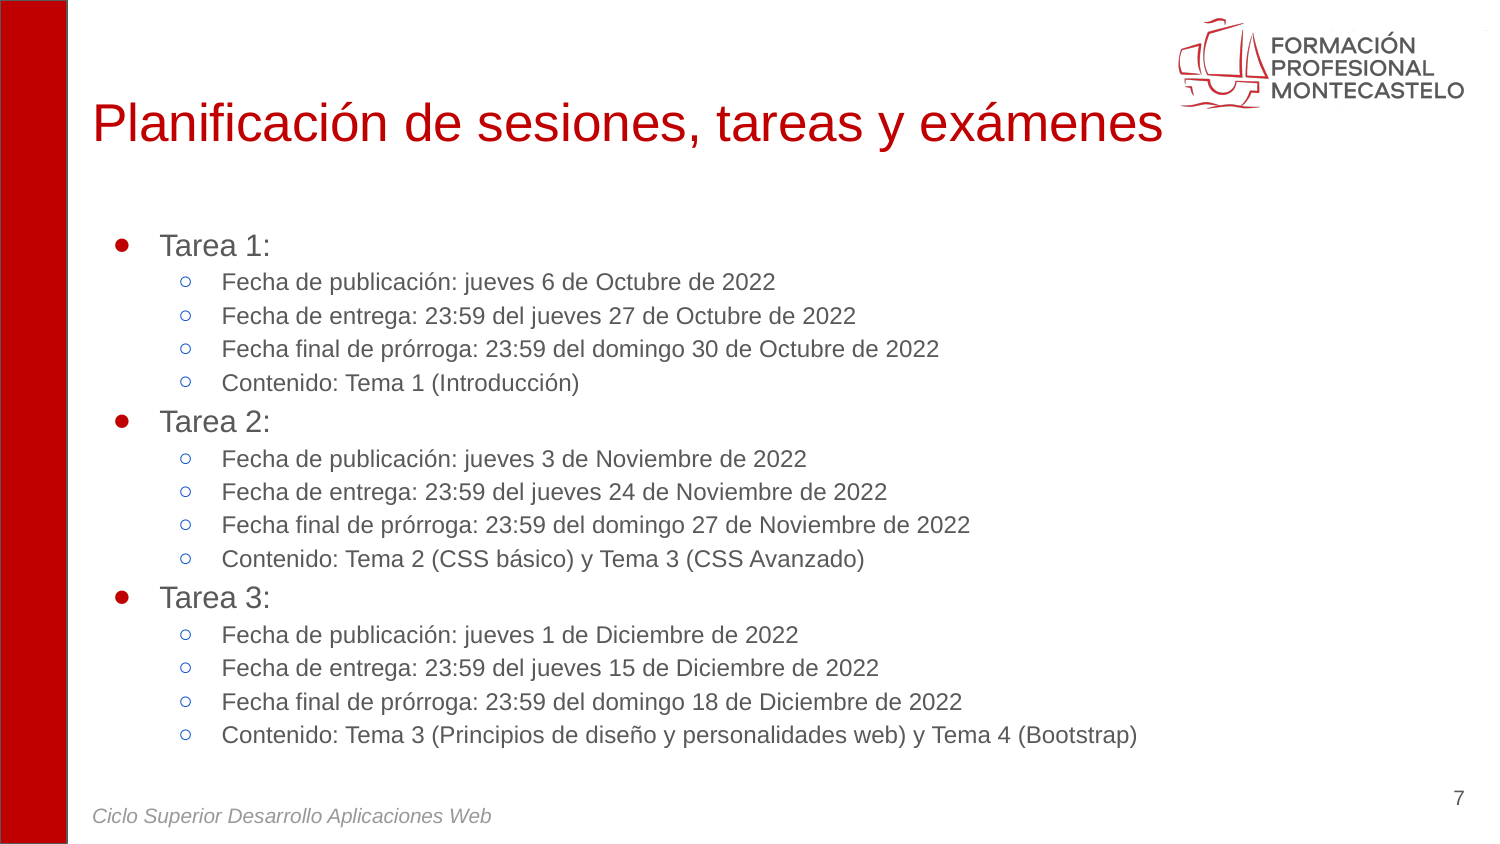

# Planificación de sesiones, tareas y exámenes
Tarea 1:
Fecha de publicación: jueves 6 de Octubre de 2022
Fecha de entrega: 23:59 del jueves 27 de Octubre de 2022
Fecha final de prórroga: 23:59 del domingo 30 de Octubre de 2022
Contenido: Tema 1 (Introducción)
Tarea 2:
Fecha de publicación: jueves 3 de Noviembre de 2022
Fecha de entrega: 23:59 del jueves 24 de Noviembre de 2022
Fecha final de prórroga: 23:59 del domingo 27 de Noviembre de 2022
Contenido: Tema 2 (CSS básico) y Tema 3 (CSS Avanzado)
Tarea 3:
Fecha de publicación: jueves 1 de Diciembre de 2022
Fecha de entrega: 23:59 del jueves 15 de Diciembre de 2022
Fecha final de prórroga: 23:59 del domingo 18 de Diciembre de 2022
Contenido: Tema 3 (Principios de diseño y personalidades web) y Tema 4 (Bootstrap)
7